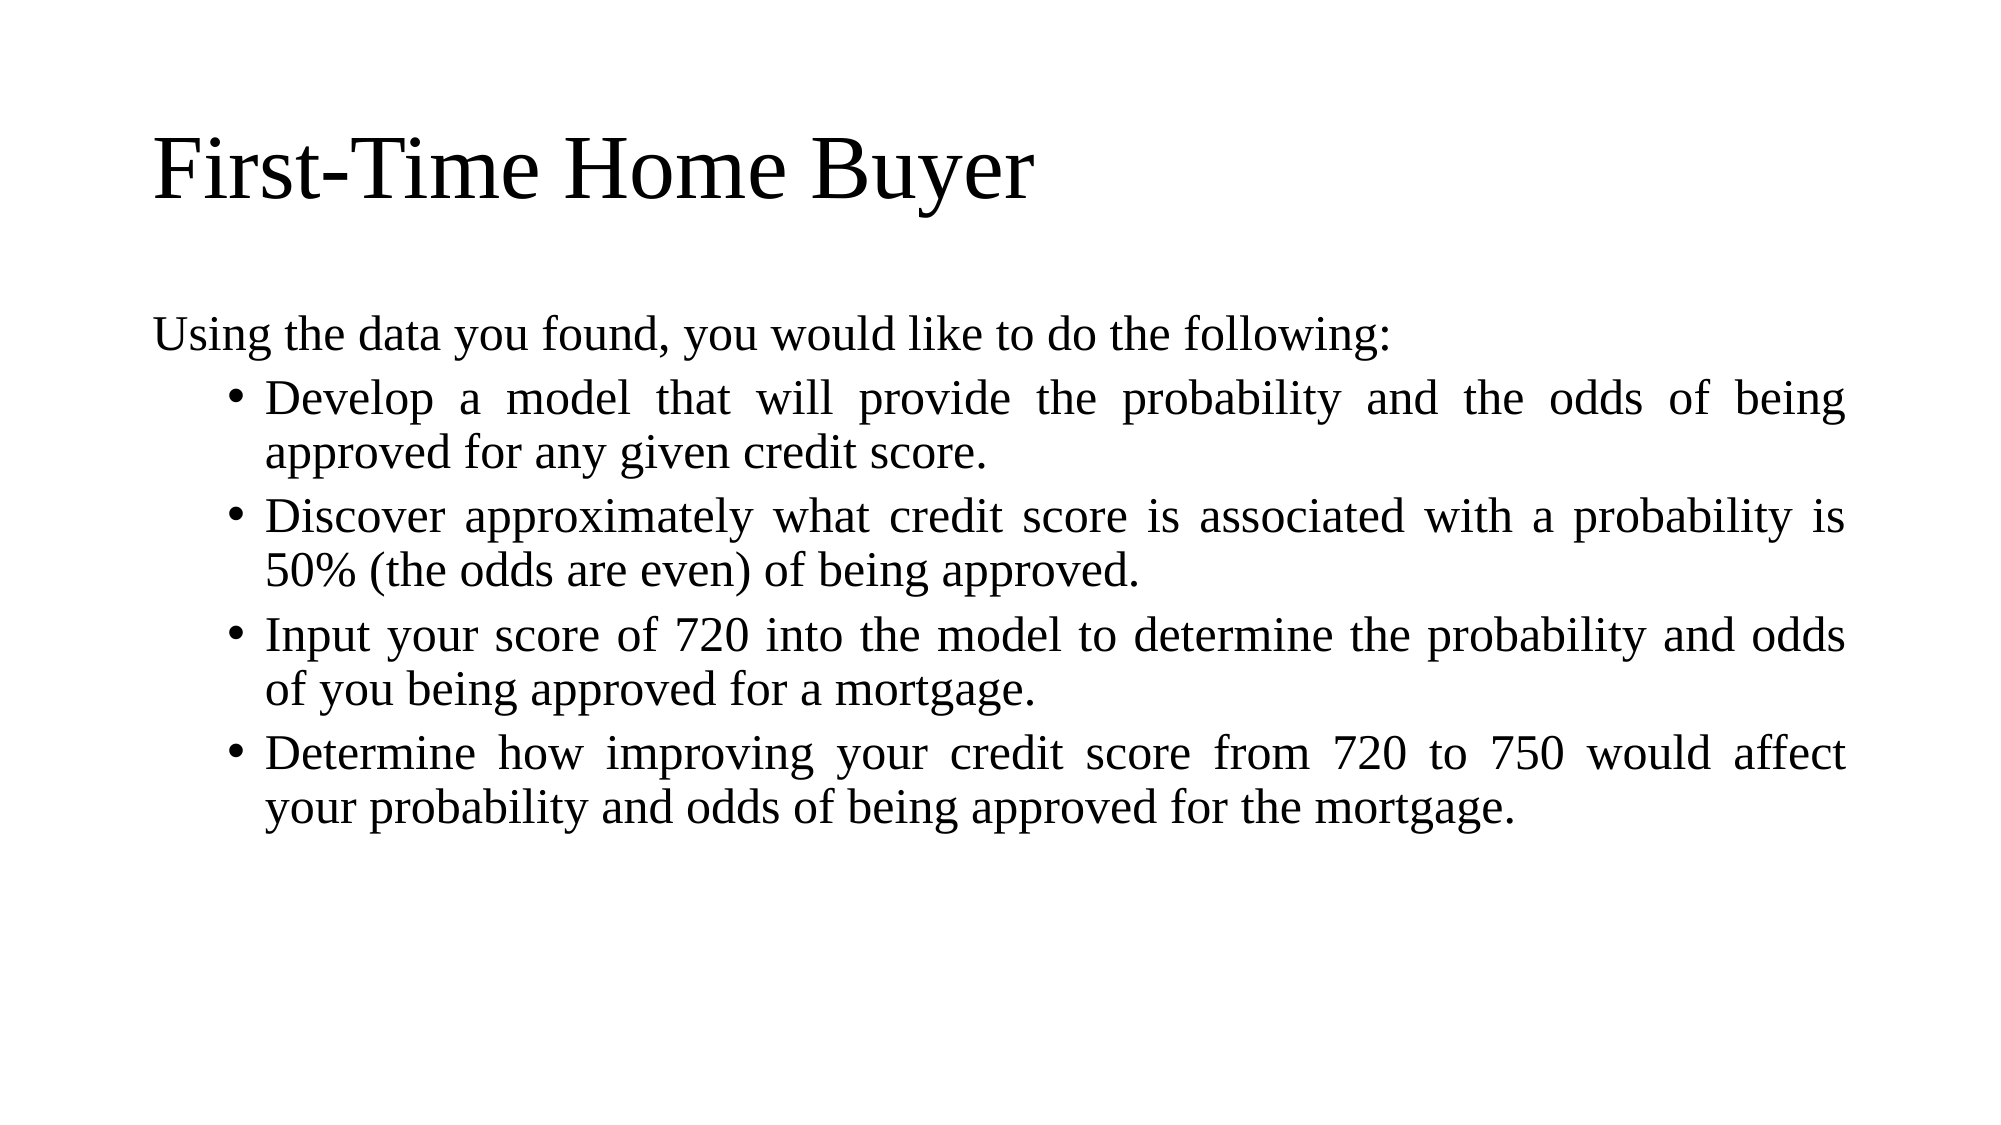

# First-Time Home Buyer
Using the data you found, you would like to do the following:
Develop a model that will provide the probability and the odds of being approved for any given credit score.
Discover approximately what credit score is associated with a probability is 50% (the odds are even) of being approved.
Input your score of 720 into the model to determine the probability and odds of you being approved for a mortgage.
Determine how improving your credit score from 720 to 750 would affect your probability and odds of being approved for the mortgage.